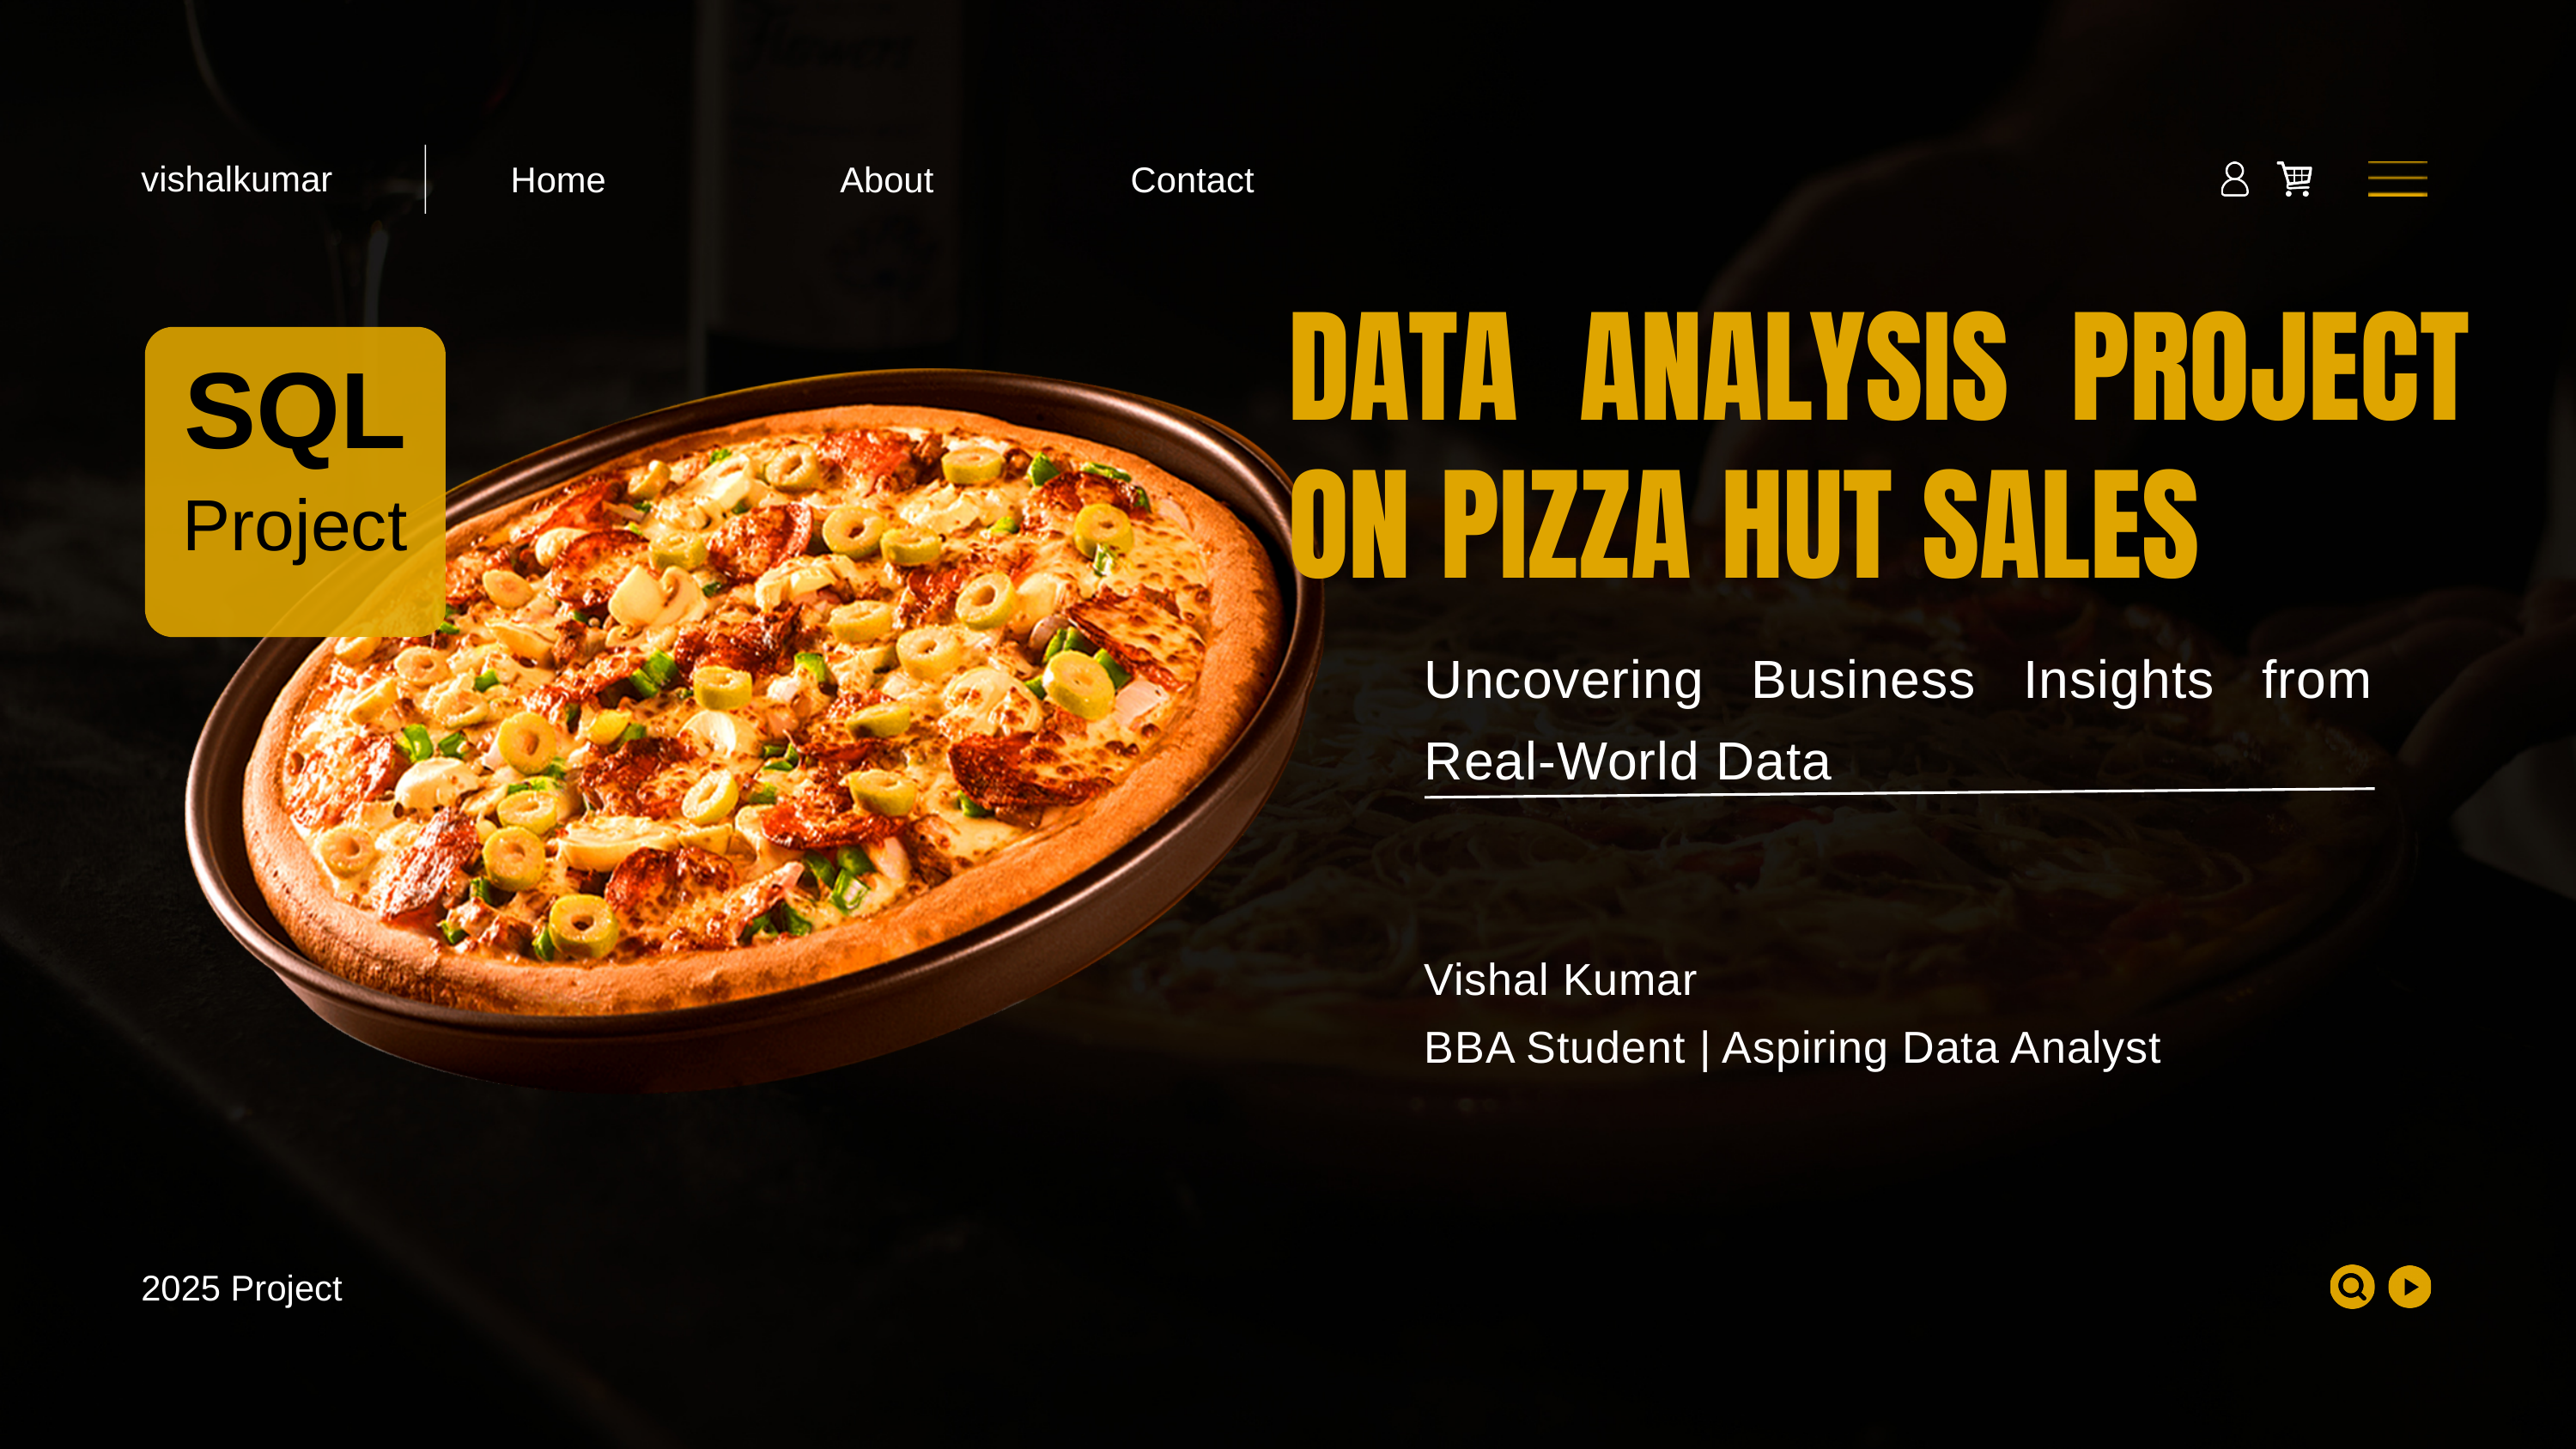

Home
About
Contact

vishalkumar
DATA ANALYSIS PROJECT ON PIZZA HUT SALES

SQL

Project
Uncovering Business Insights from Real-World Data

Vishal Kumar
BBA Student | Aspiring Data Analyst
2025 Project